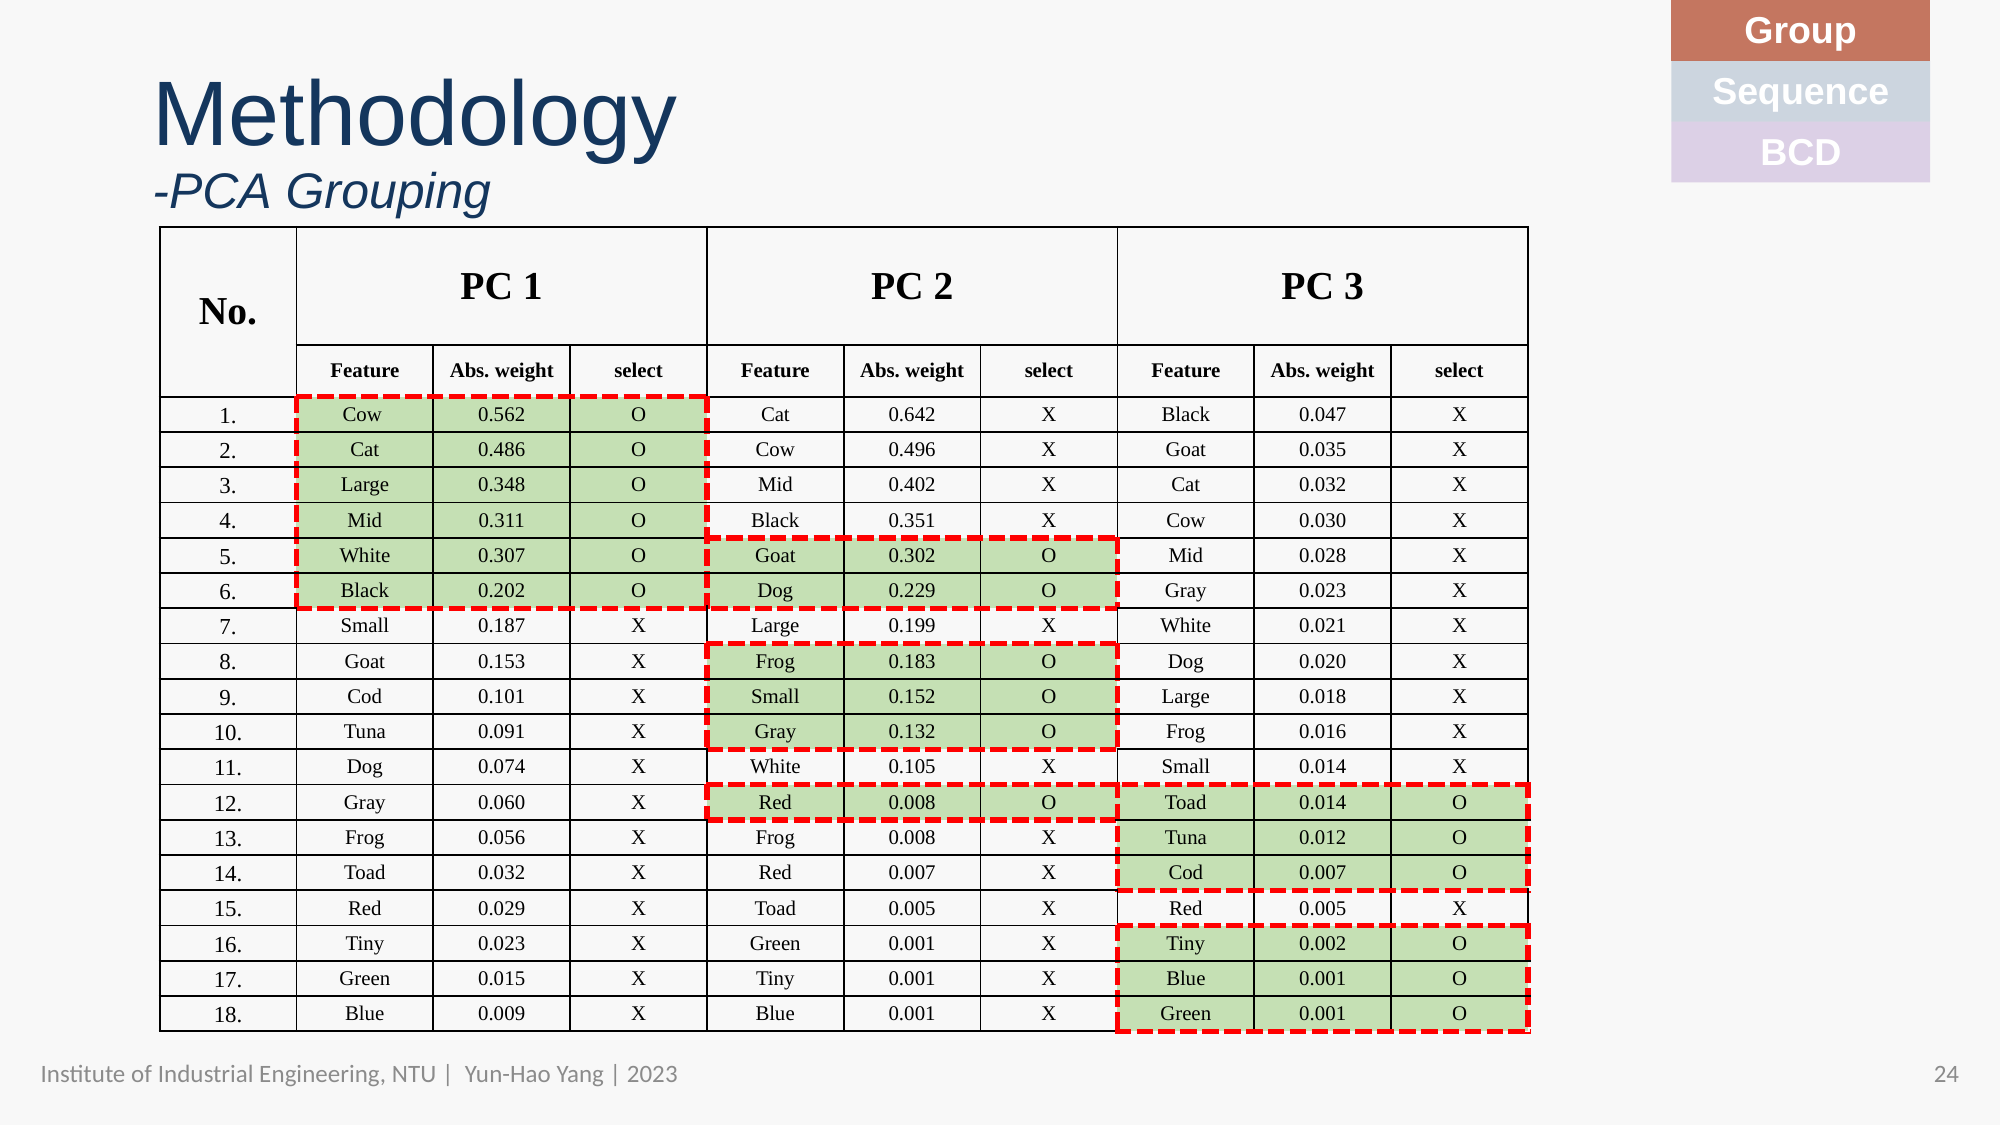

| Group |
| --- |
| Sequence |
| BCD |
# Methodology -PCA Grouping
| No. | PC 1 |  |  | PC 2 |  |  | PC 3 |  |  |
| --- | --- | --- | --- | --- | --- | --- | --- | --- | --- |
|  | Feature | Abs. weight | select | Feature | Abs. weight | select | Feature | Abs. weight | select |
| 1. | Cow | 0.562 | O | Cat | 0.642 | X | Black | 0.047 | X |
| 2. | Cat | 0.486 | O | Cow | 0.496 | X | Goat | 0.035 | X |
| 3. | Large | 0.348 | O | Mid | 0.402 | X | Cat | 0.032 | X |
| 4. | Mid | 0.311 | O | Black | 0.351 | X | Cow | 0.030 | X |
| 5. | White | 0.307 | O | Goat | 0.302 | O | Mid | 0.028 | X |
| 6. | Black | 0.202 | O | Dog | 0.229 | O | Gray | 0.023 | X |
| 7. | Small | 0.187 | X | Large | 0.199 | X | White | 0.021 | X |
| 8. | Goat | 0.153 | X | Frog | 0.183 | O | Dog | 0.020 | X |
| 9. | Cod | 0.101 | X | Small | 0.152 | O | Large | 0.018 | X |
| 10. | Tuna | 0.091 | X | Gray | 0.132 | O | Frog | 0.016 | X |
| 11. | Dog | 0.074 | X | White | 0.105 | X | Small | 0.014 | X |
| 12. | Gray | 0.060 | X | Red | 0.008 | O | Toad | 0.014 | O |
| 13. | Frog | 0.056 | X | Frog | 0.008 | X | Tuna | 0.012 | O |
| 14. | Toad | 0.032 | X | Red | 0.007 | X | Cod | 0.007 | O |
| 15. | Red | 0.029 | X | Toad | 0.005 | X | Red | 0.005 | X |
| 16. | Tiny | 0.023 | X | Green | 0.001 | X | Tiny | 0.002 | O |
| 17. | Green | 0.015 | X | Tiny | 0.001 | X | Blue | 0.001 | O |
| 18. | Blue | 0.009 | X | Blue | 0.001 | X | Green | 0.001 | O |
Institute of Industrial Engineering, NTU |  Yun-Hao Yang | 2023